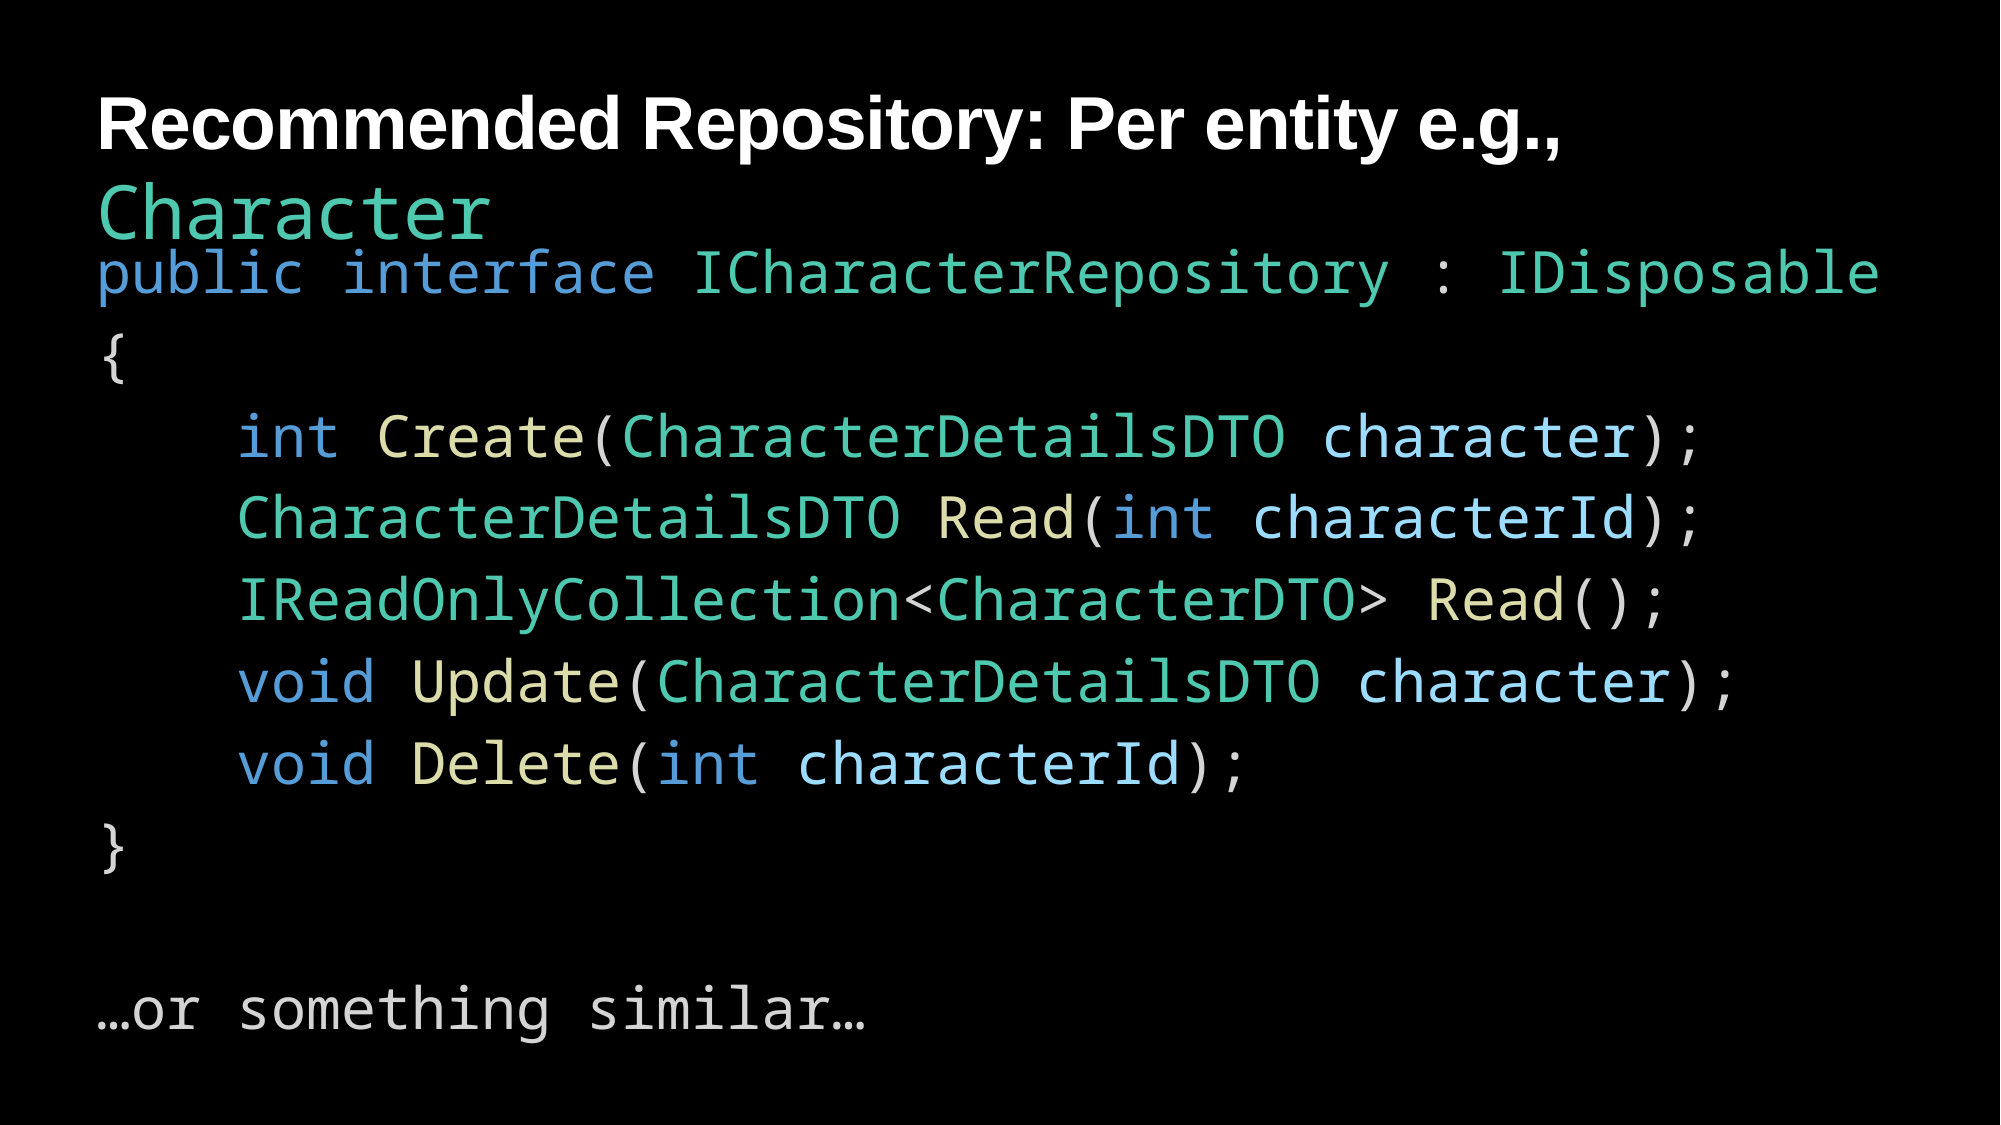

# Recommended Repository: Per entity e.g., Character
public interface ICharacterRepository : IDisposable
{
    int Create(CharacterDetailsDTO character);
    CharacterDetailsDTO Read(int characterId);
    IReadOnlyCollection<CharacterDTO> Read();
    void Update(CharacterDetailsDTO character);
    void Delete(int characterId);
}

…or something similar…